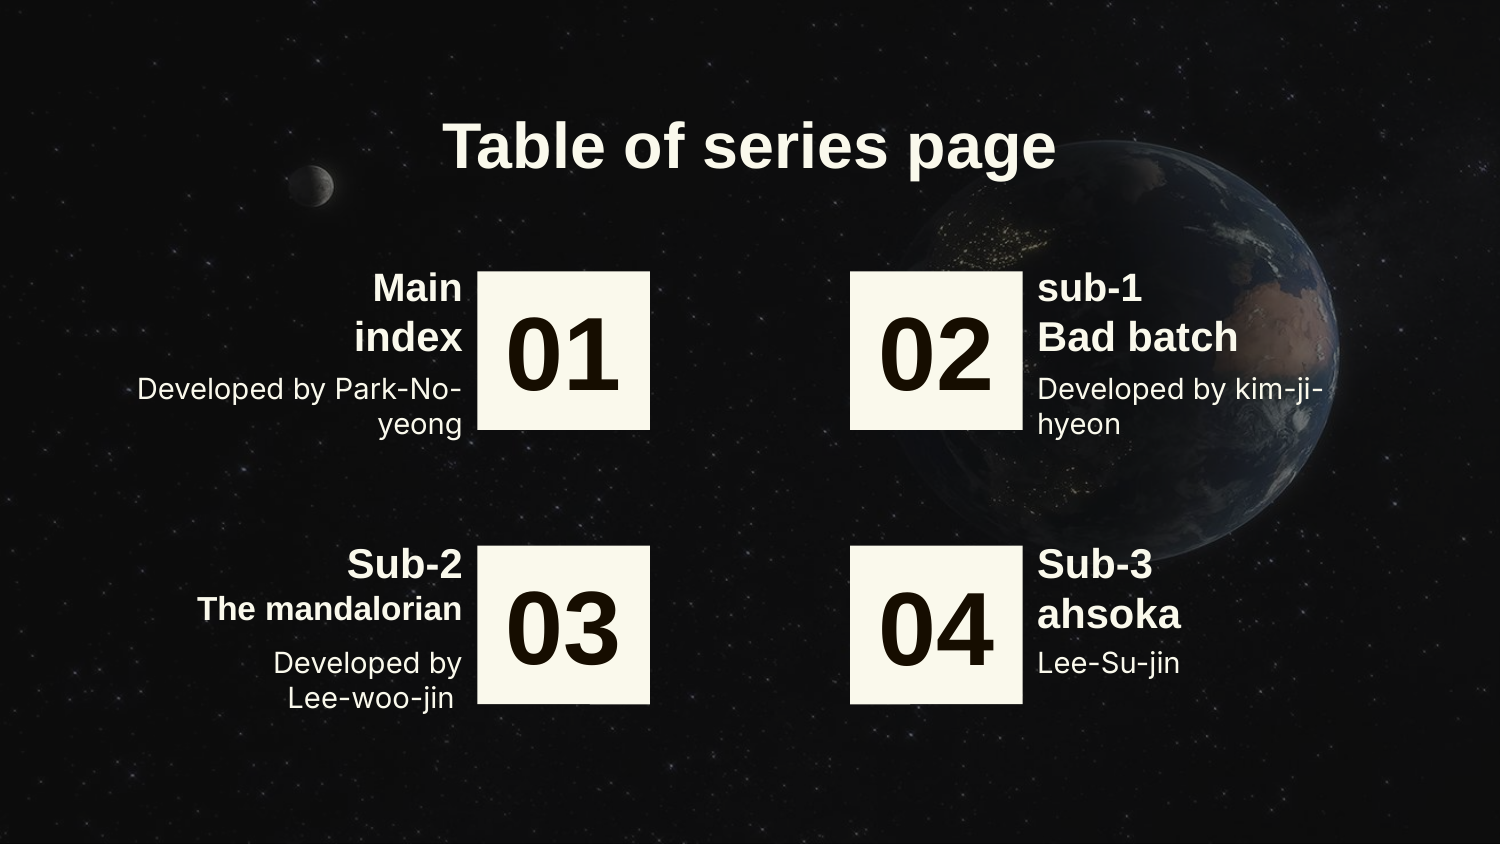

Table of series page
Main
index
sub-1
Bad batch
# 01
02
Developed by Park-No-yeong
Developed by kim-ji-hyeon

Sub-2
The mandalorian
Sub-3
ahsoka
04
03
Developed by
Lee-woo-jin
Lee-Su-jin